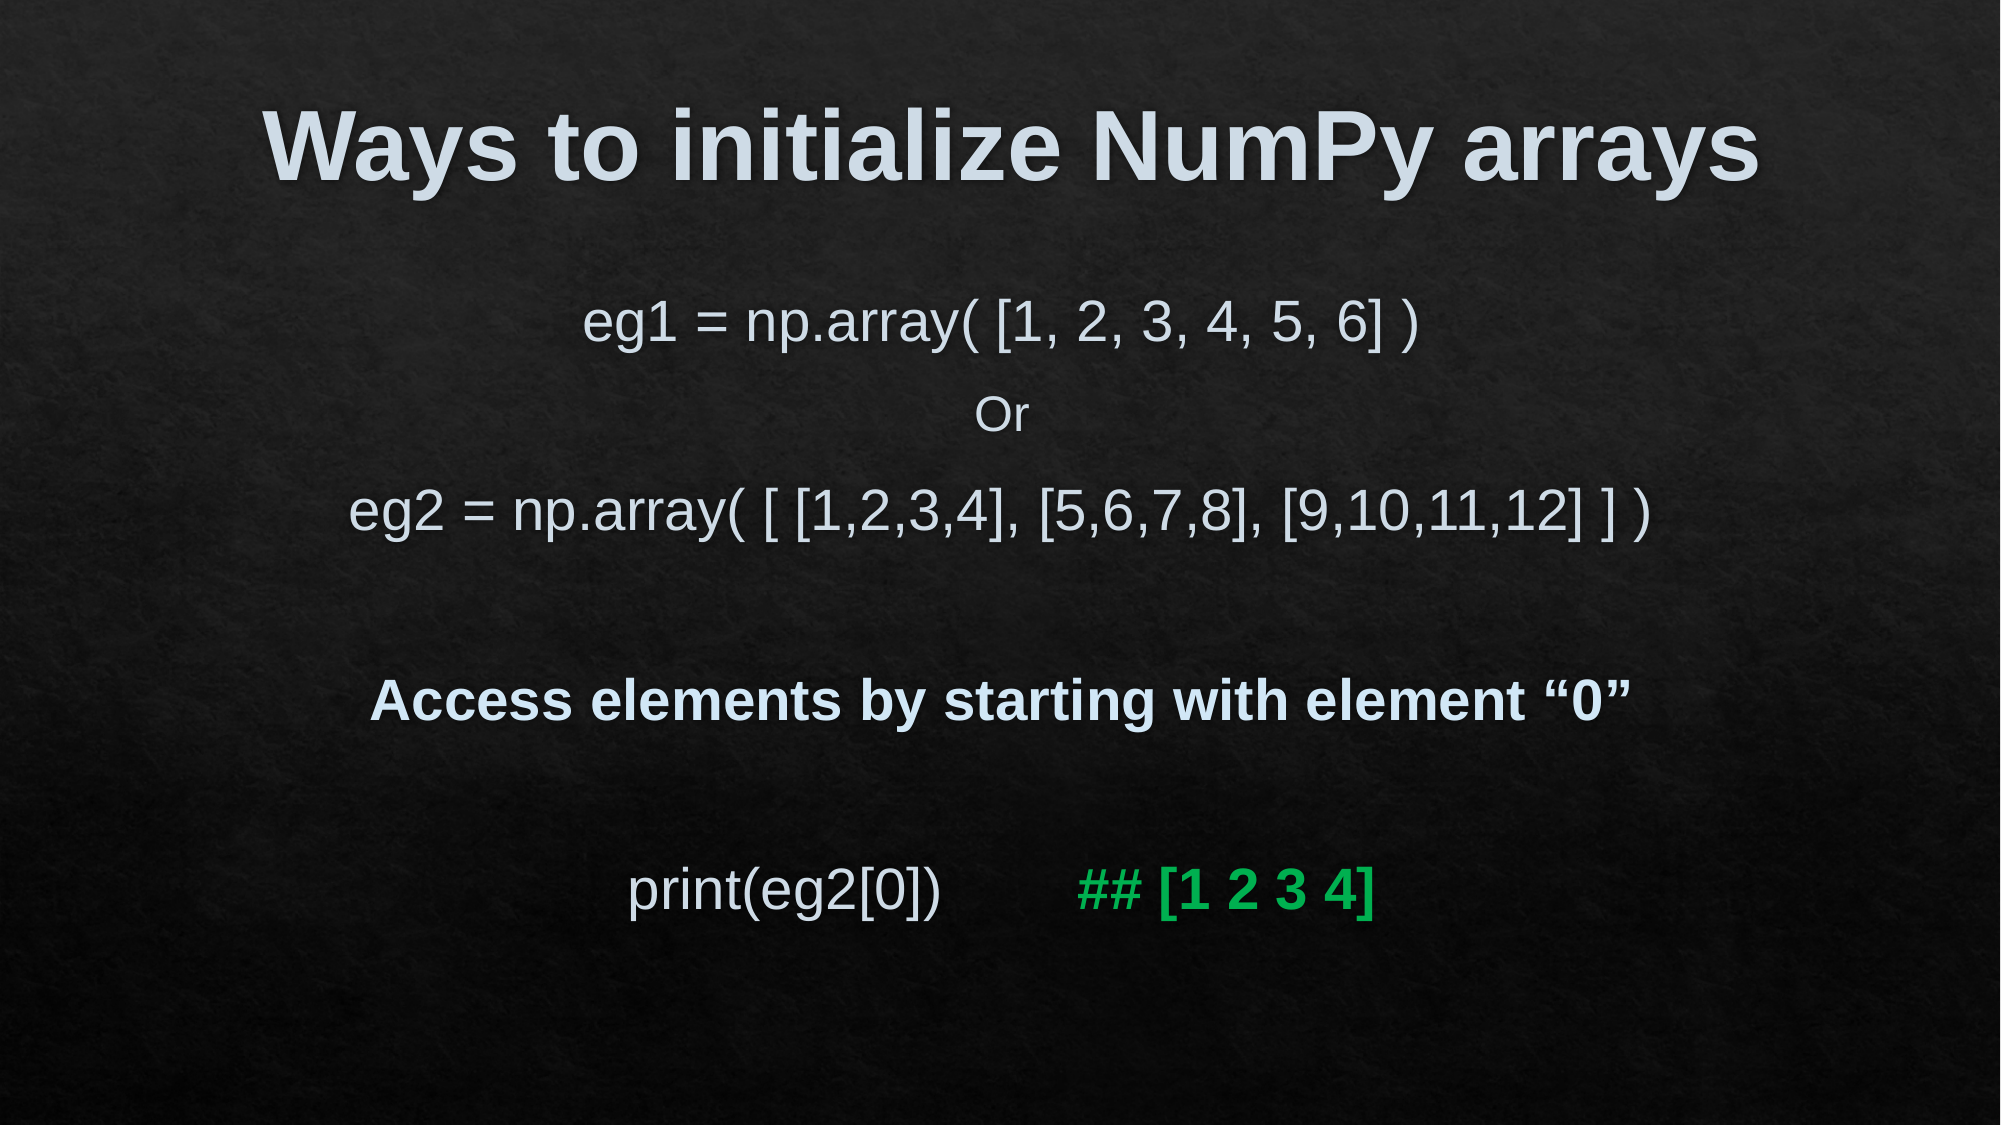

# Ways to initialize NumPy arrays
eg1 = np.array( [1, 2, 3, 4, 5, 6] )
Or
eg2 = np.array( [ [1,2,3,4], [5,6,7,8], [9,10,11,12] ] )

Access elements by starting with element “0”

print(eg2[0]) 	## [1 2 3 4]